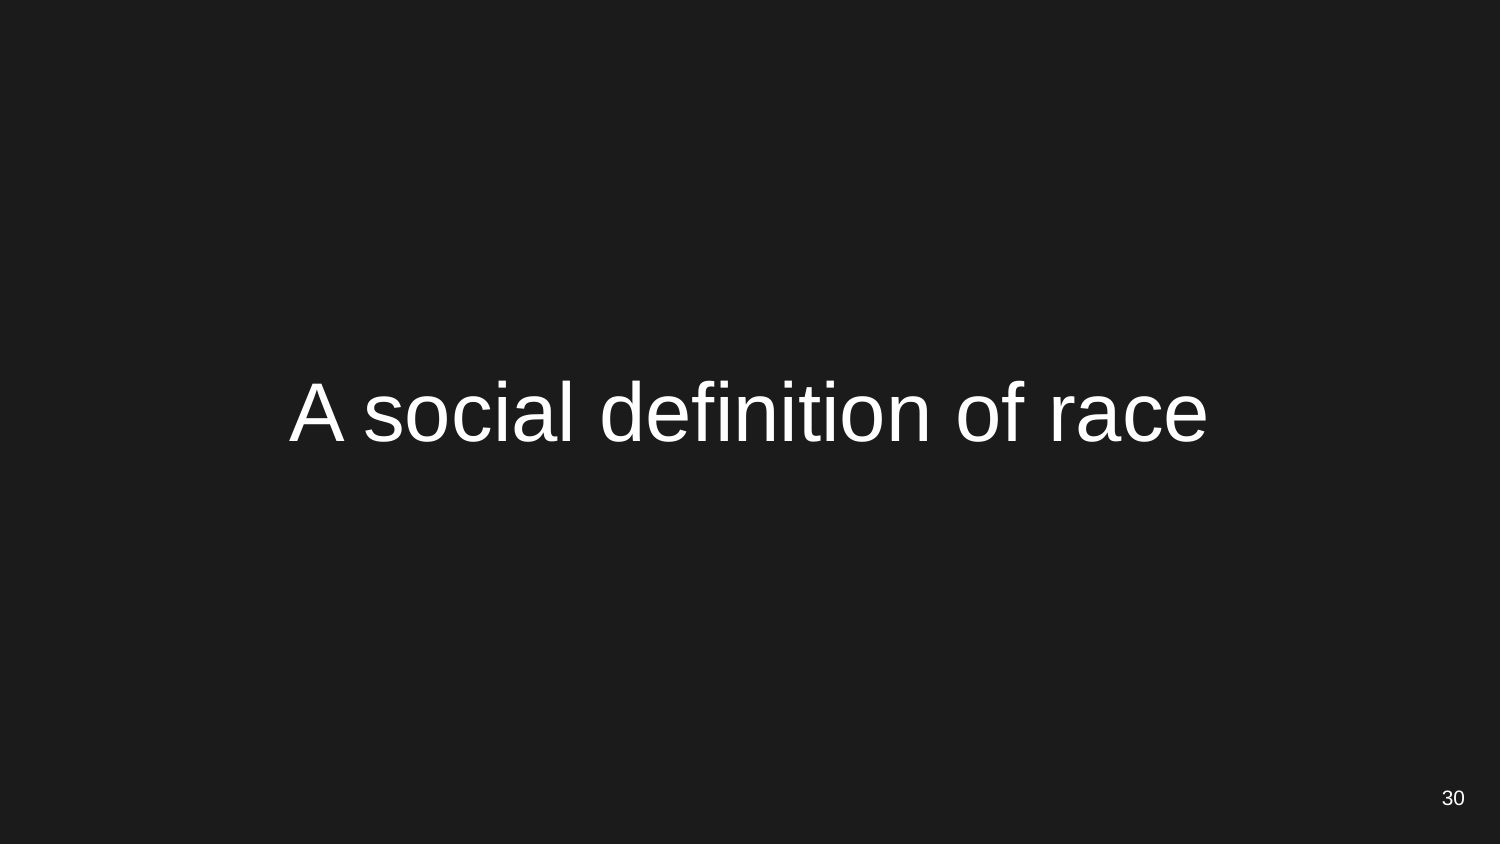

# A social definition of race
30